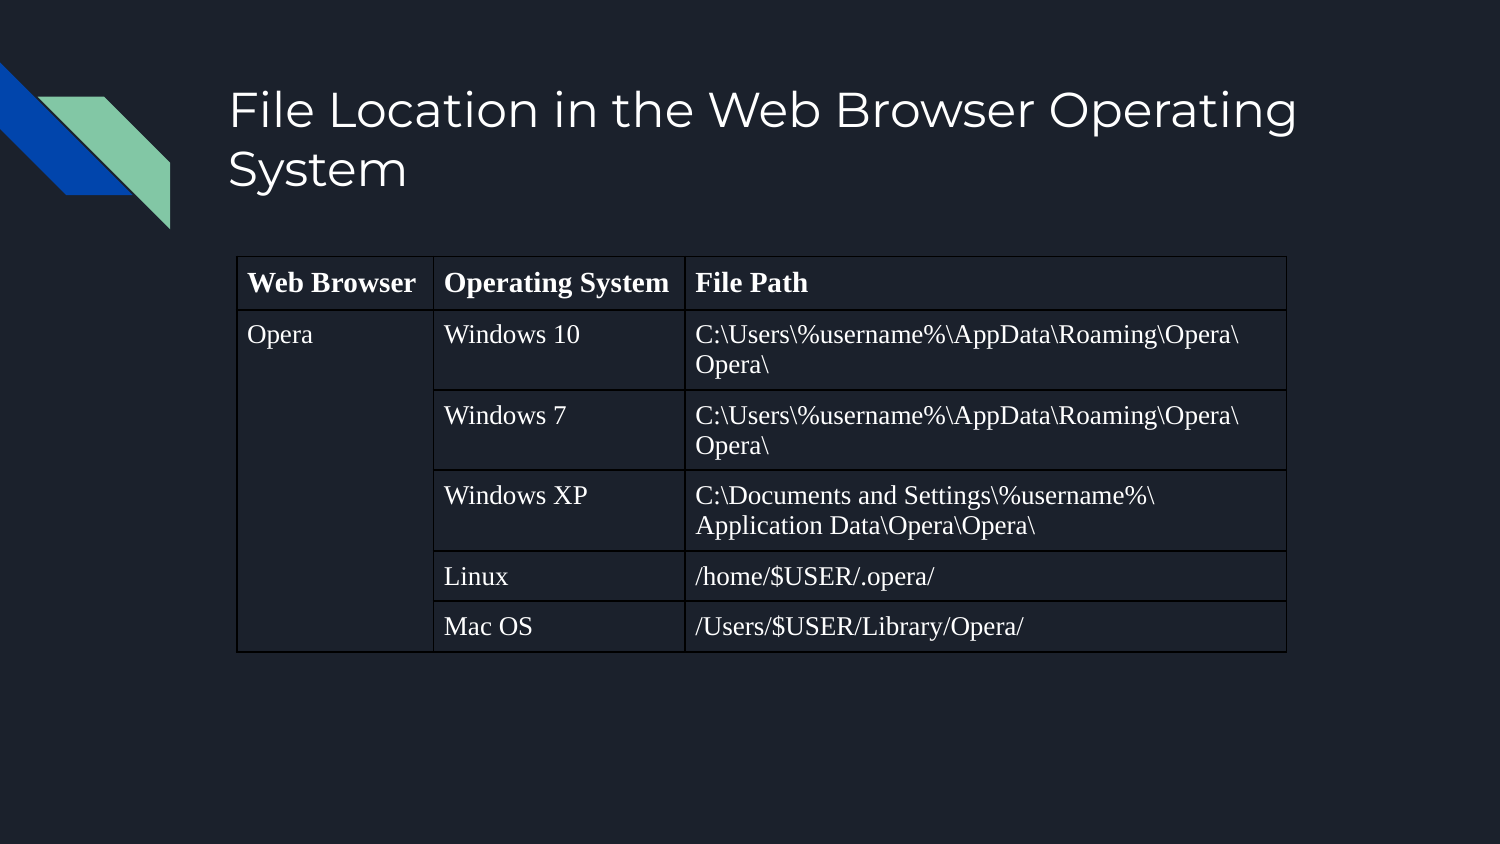

# File Location in the Web Browser Operating System
| Web Browser | Operating System | File Path |
| --- | --- | --- |
| Opera | Windows 10 | C:\Users\%username%\AppData\Roaming\Opera\Opera\ |
|  | Windows 7 | C:\Users\%username%\AppData\Roaming\Opera\Opera\ |
|  | Windows XP | C:\Documents and Settings\%username%\Application Data\Opera\Opera\ |
|  | Linux | /home/$USER/.opera/ |
|  | Mac OS | /Users/$USER/Library/Opera/ |